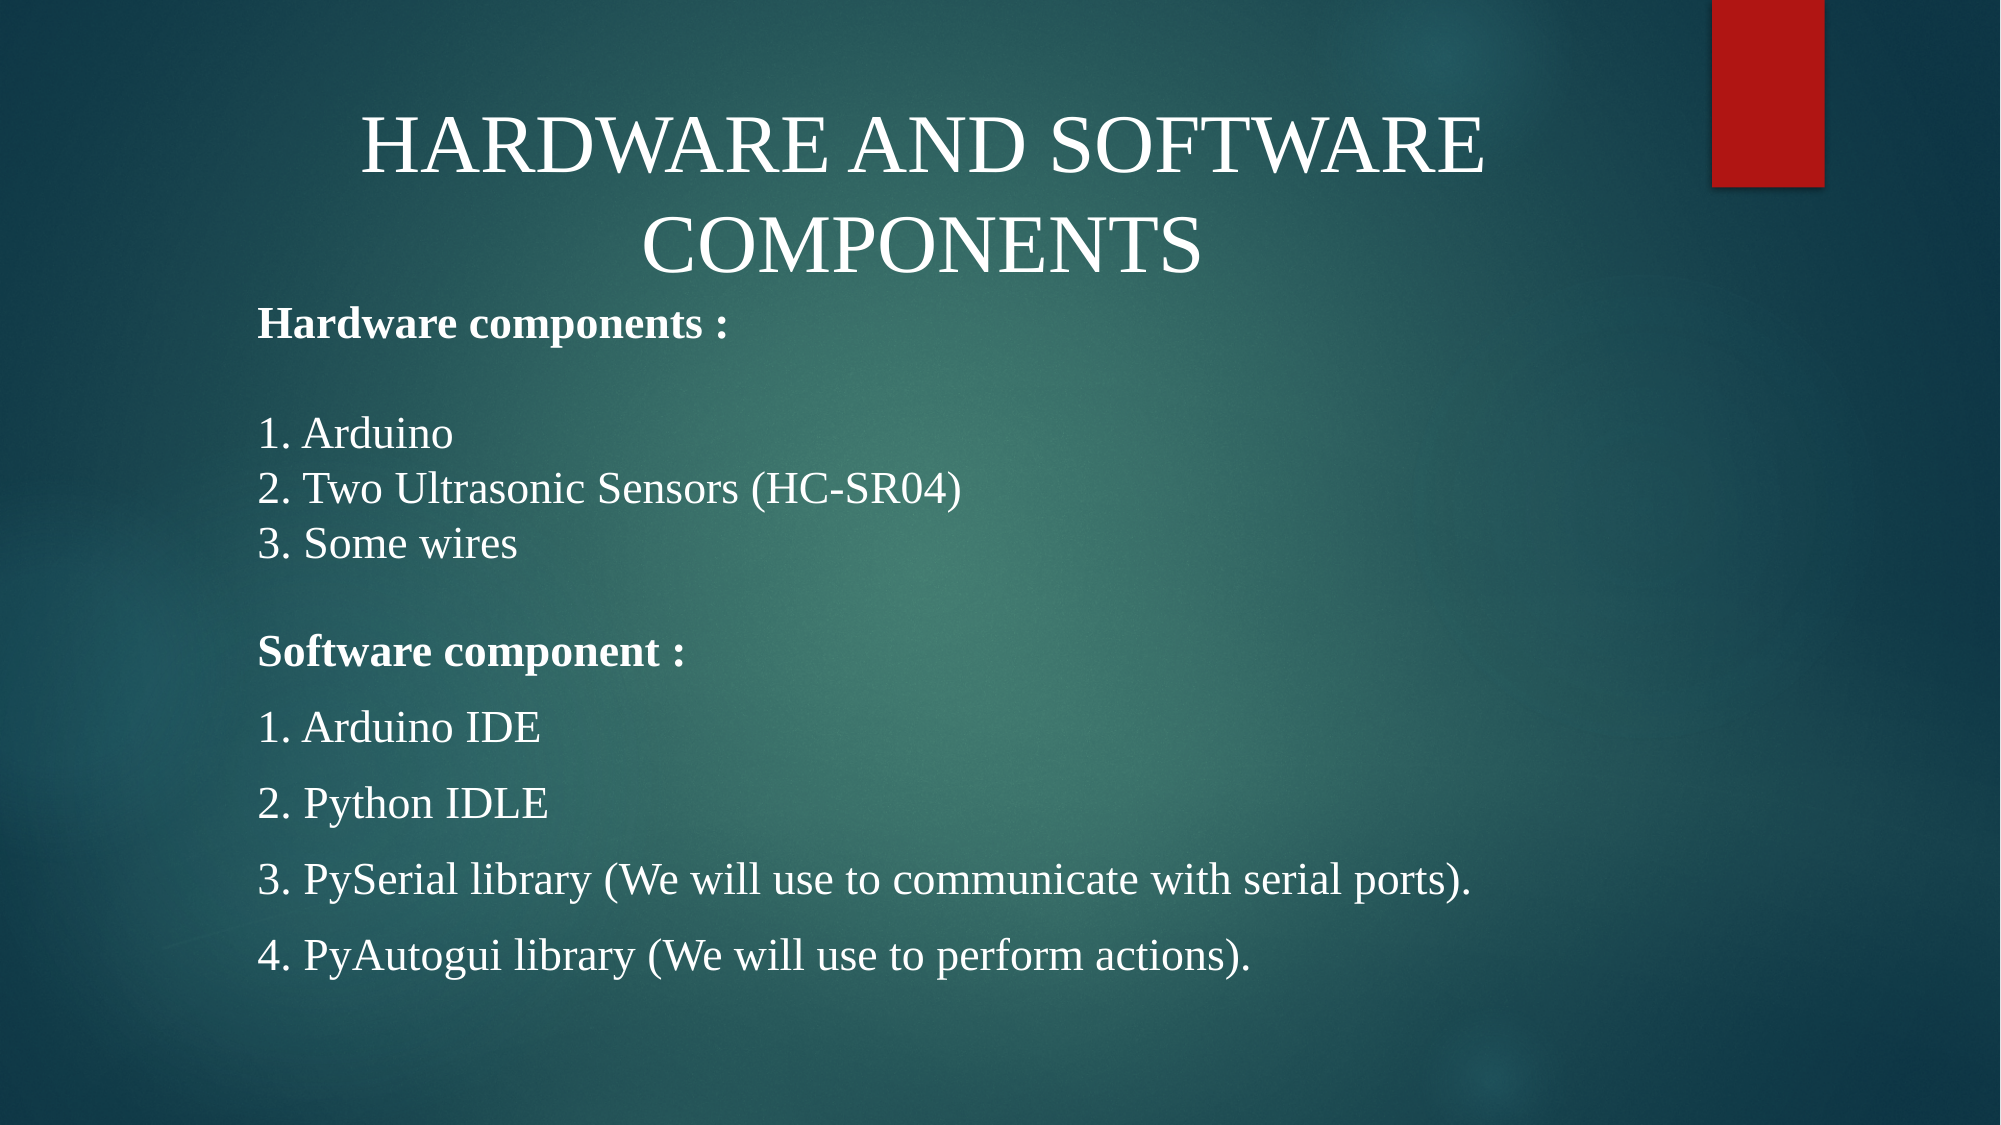

HARDWARE AND SOFTWARE COMPONENTS
# Hardware components : 1. Arduino 2. Two Ultrasonic Sensors (HC-SR04) 3. Some wires
Software component :
1. Arduino IDE
2. Python IDLE
3. PySerial library (We will use to communicate with serial ports).
4. PyAutogui library (We will use to perform actions).